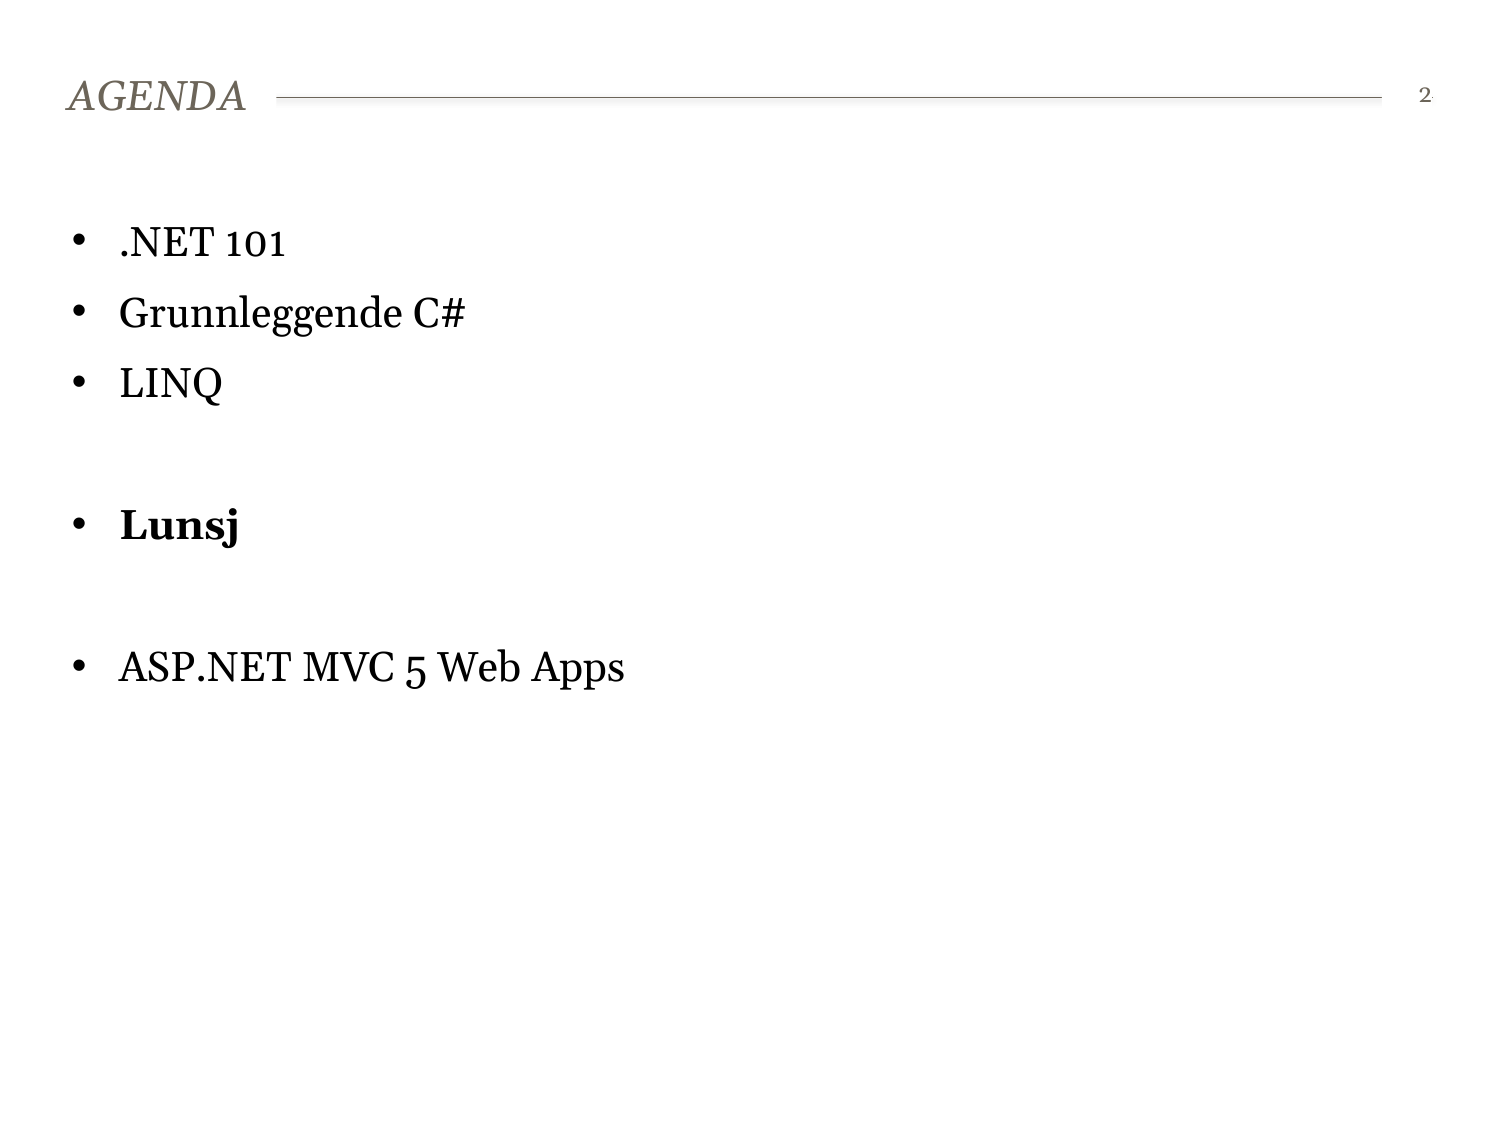

# Agenda
2
.NET 101
Grunnleggende C#
LINQ

Lunsj

ASP.NET MVC 5 Web Apps